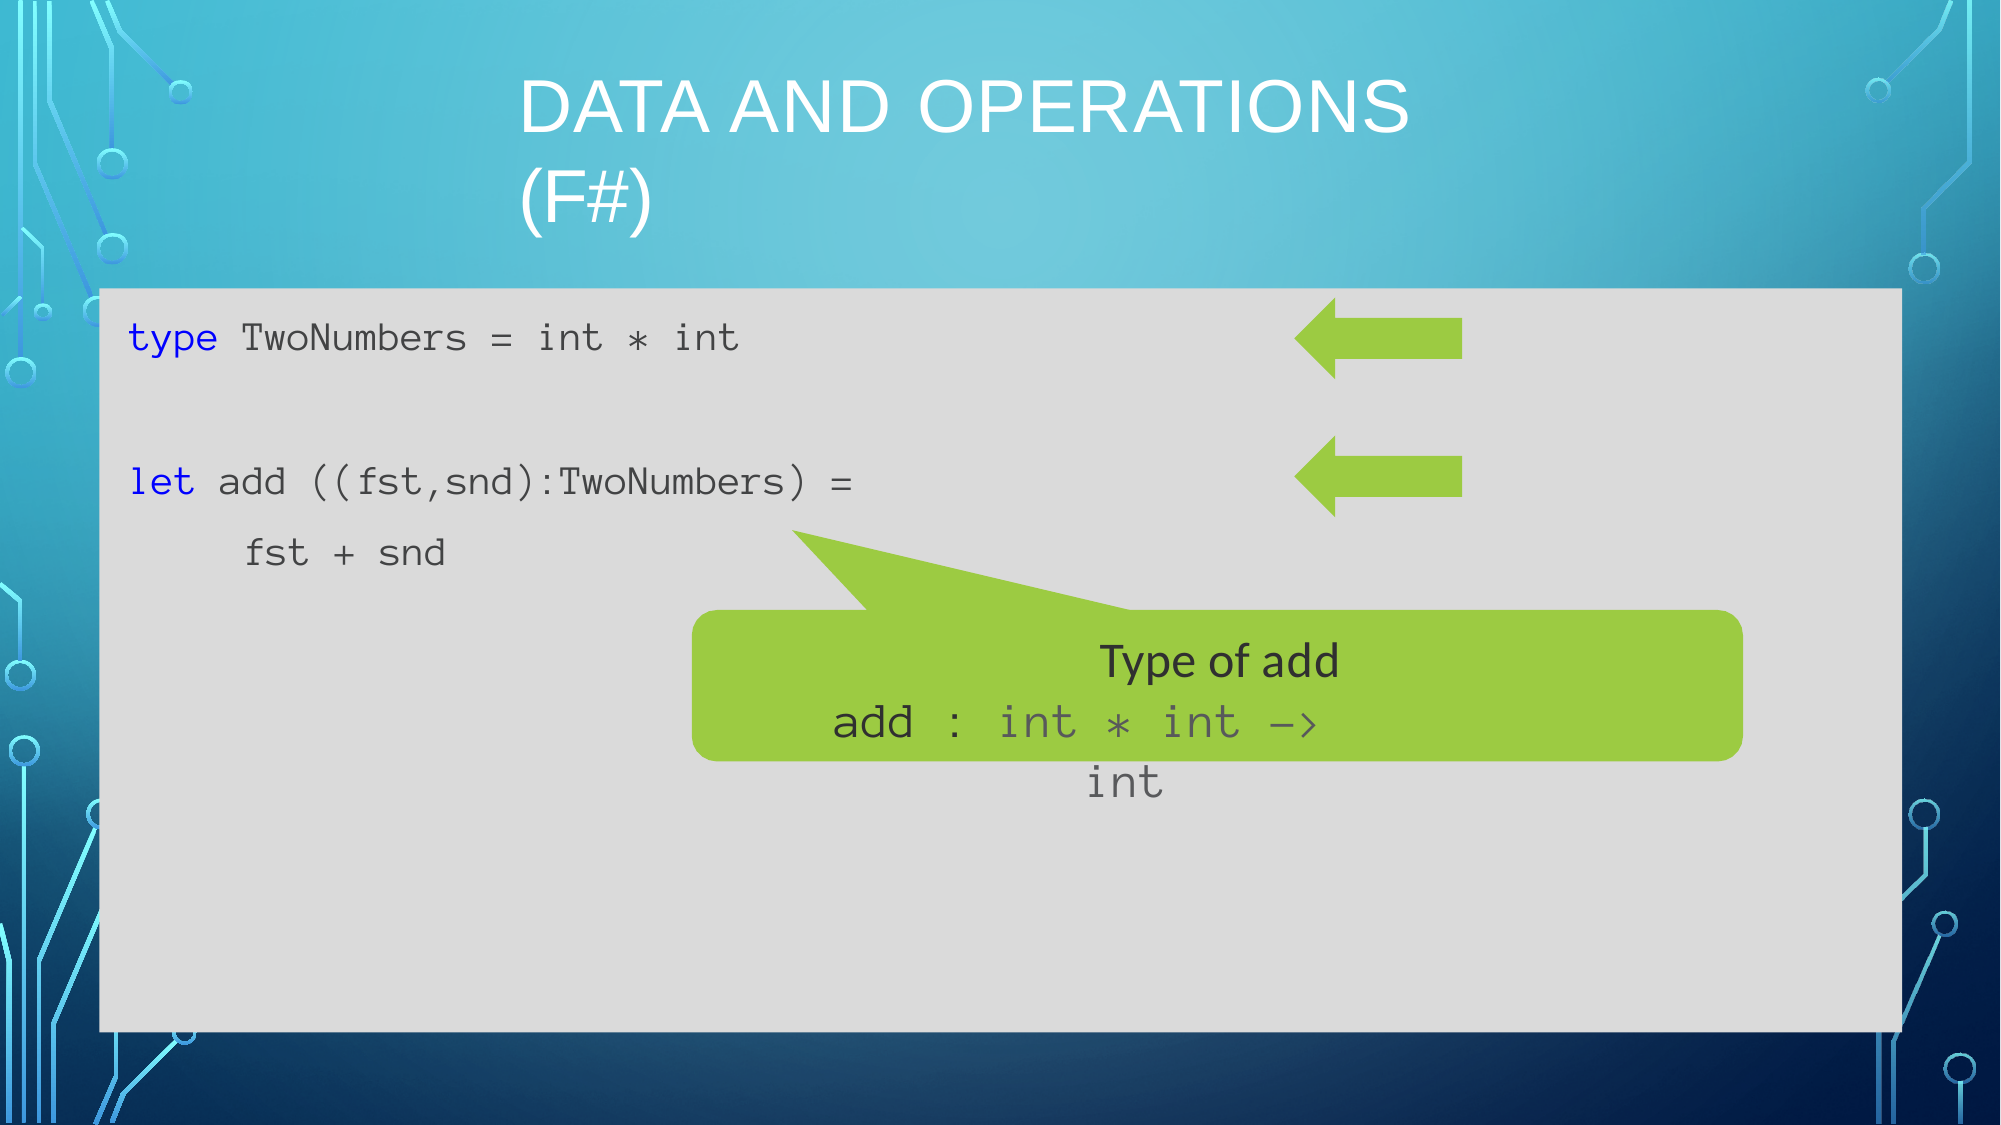

# Data and Operations (F#)

type TwoNumbers = int * int

let add ((fst,snd):TwoNumbers) =  fst + snd

Type of add
add : int * int -> int